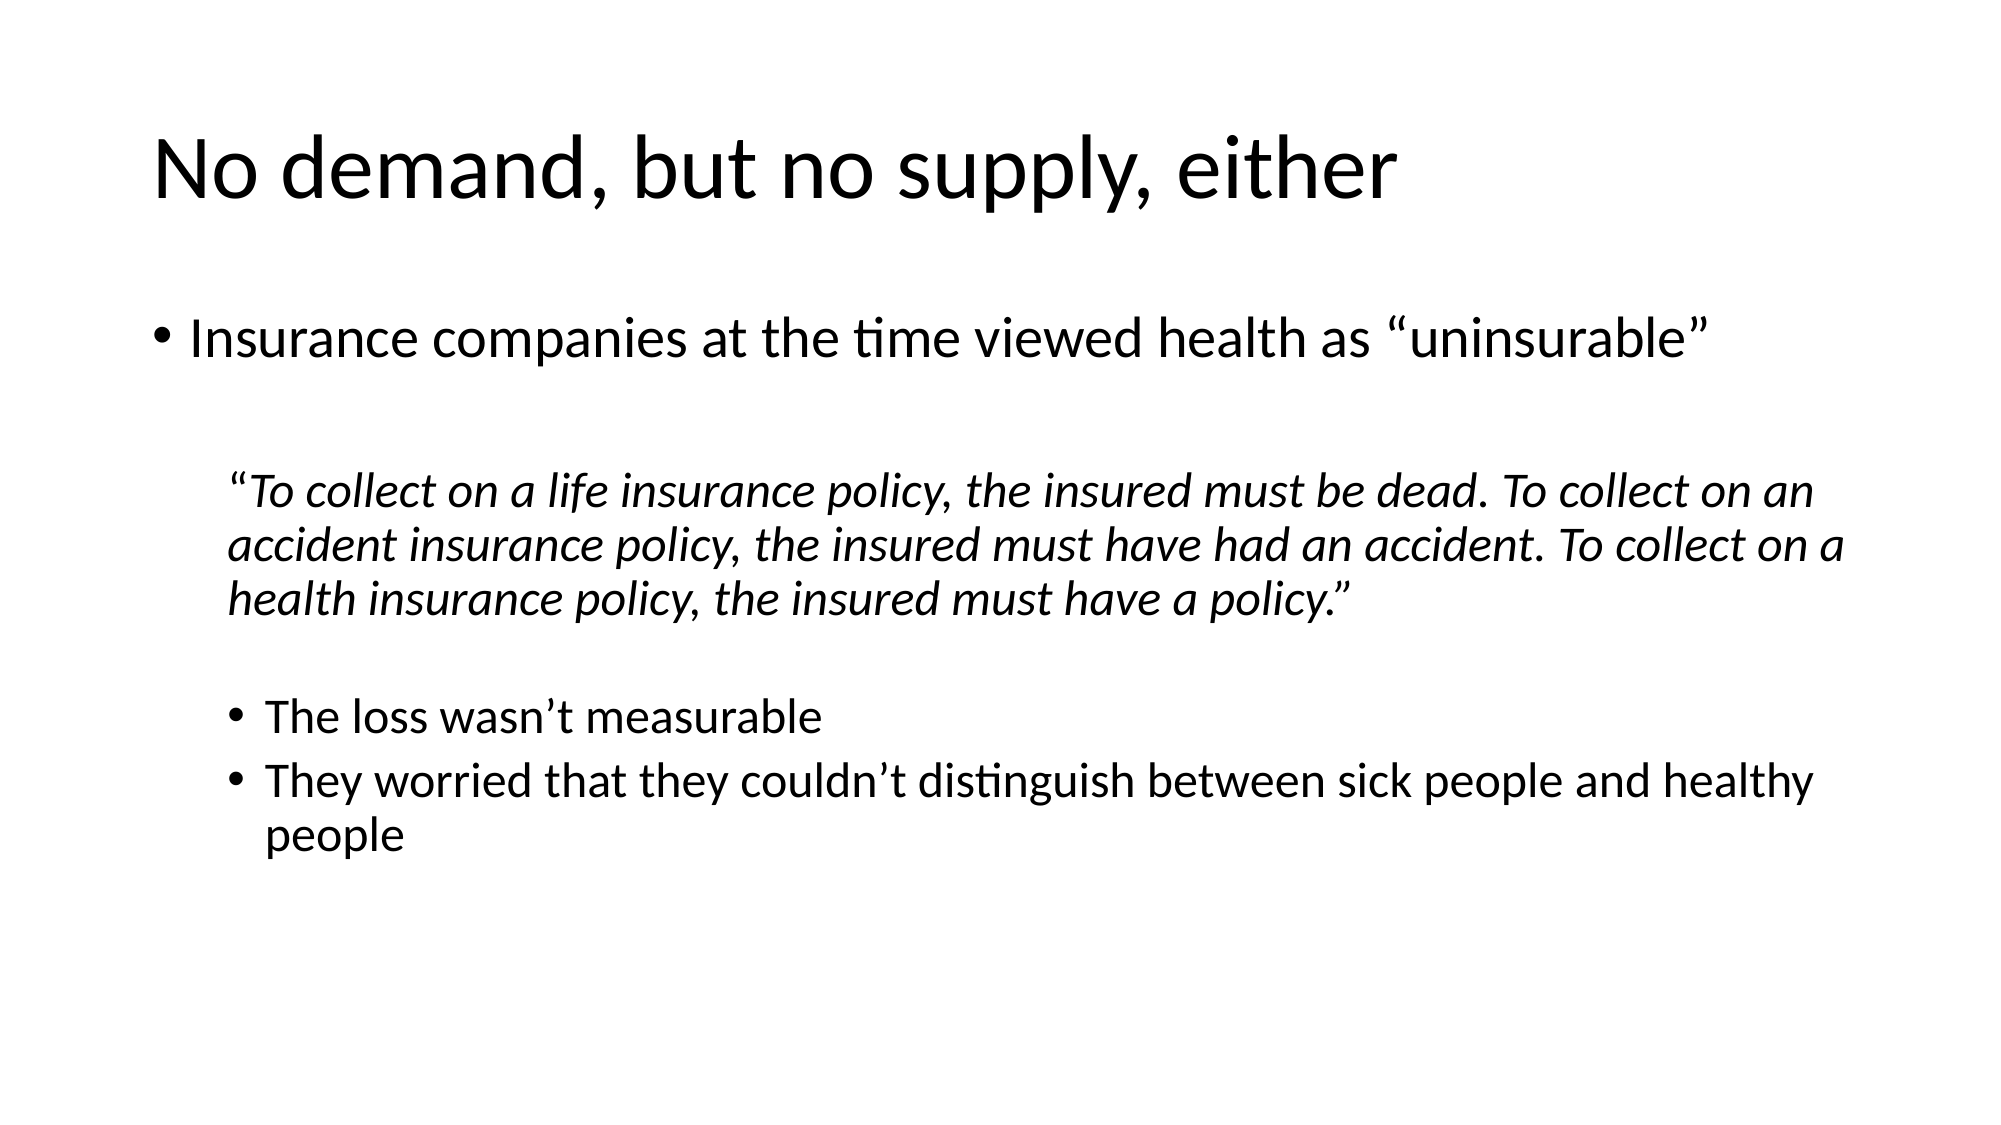

# No demand, but no supply, either
Insurance companies at the time viewed health as “uninsurable”

“To collect on a life insurance policy, the insured must be dead. To collect on an accident insurance policy, the insured must have had an accident. To collect on a health insurance policy, the insured must have a policy.”
The loss wasn’t measurable
They worried that they couldn’t distinguish between sick people and healthy people